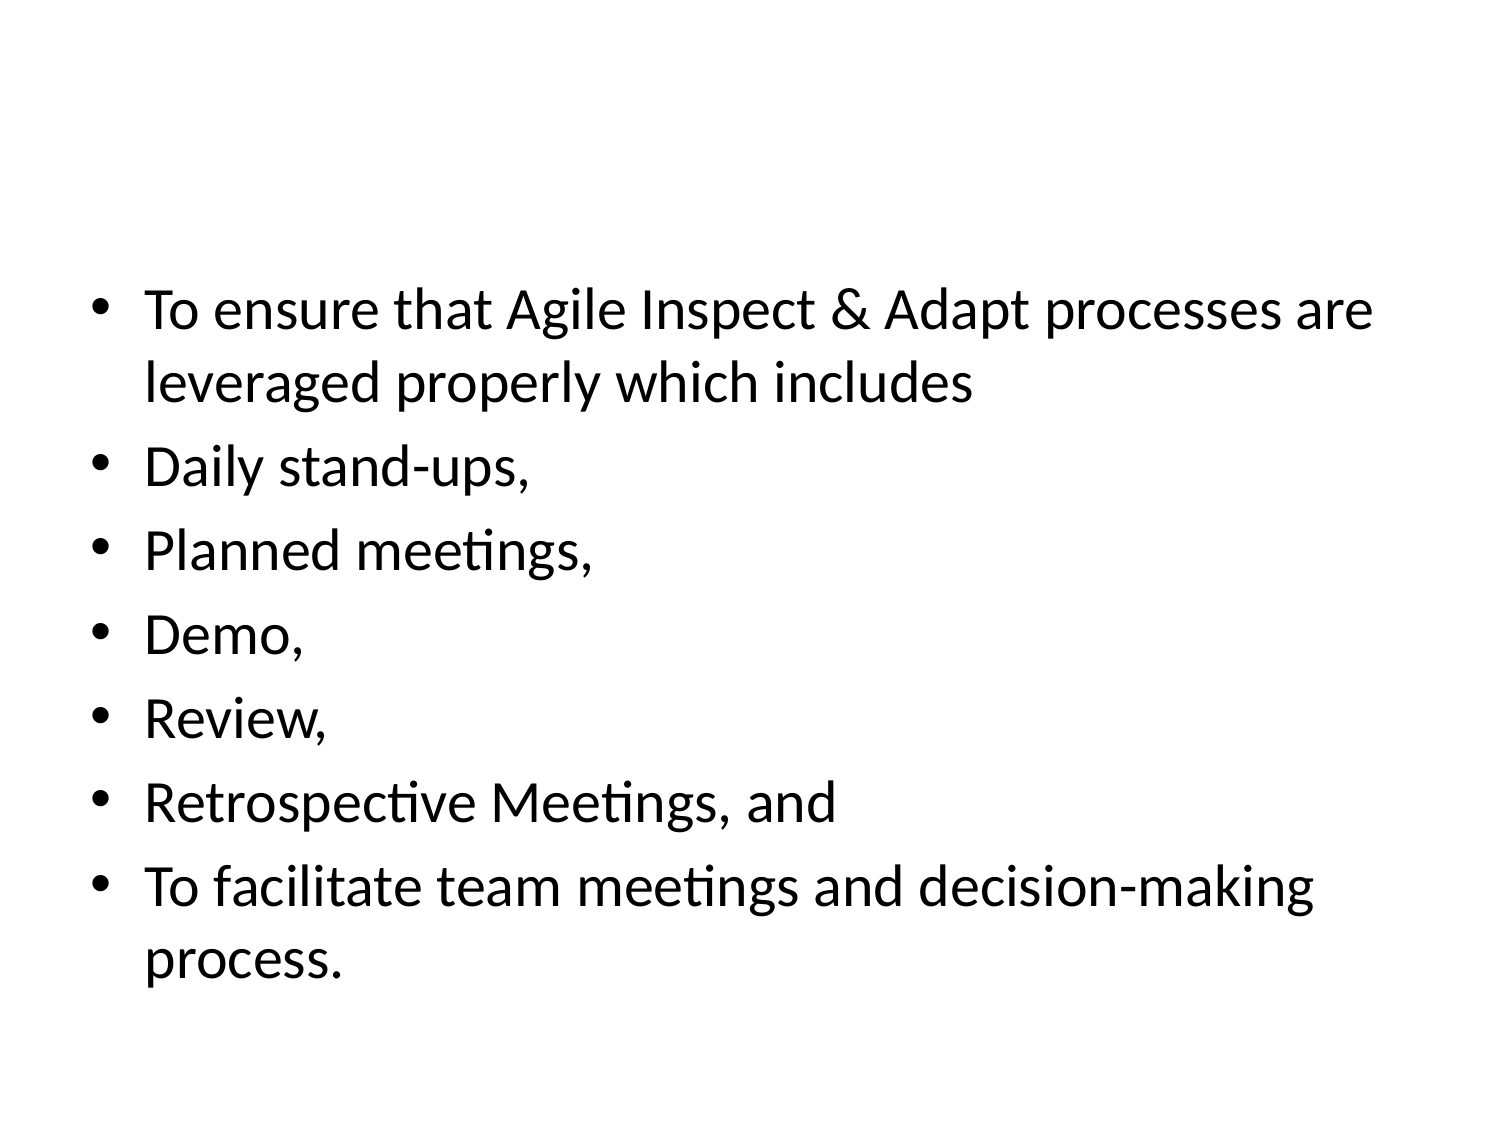

To ensure that Agile Inspect & Adapt processes are leveraged properly which includes
Daily stand-ups,
Planned meetings,
Demo,
Review,
Retrospective Meetings, and
To facilitate team meetings and decision-making process.